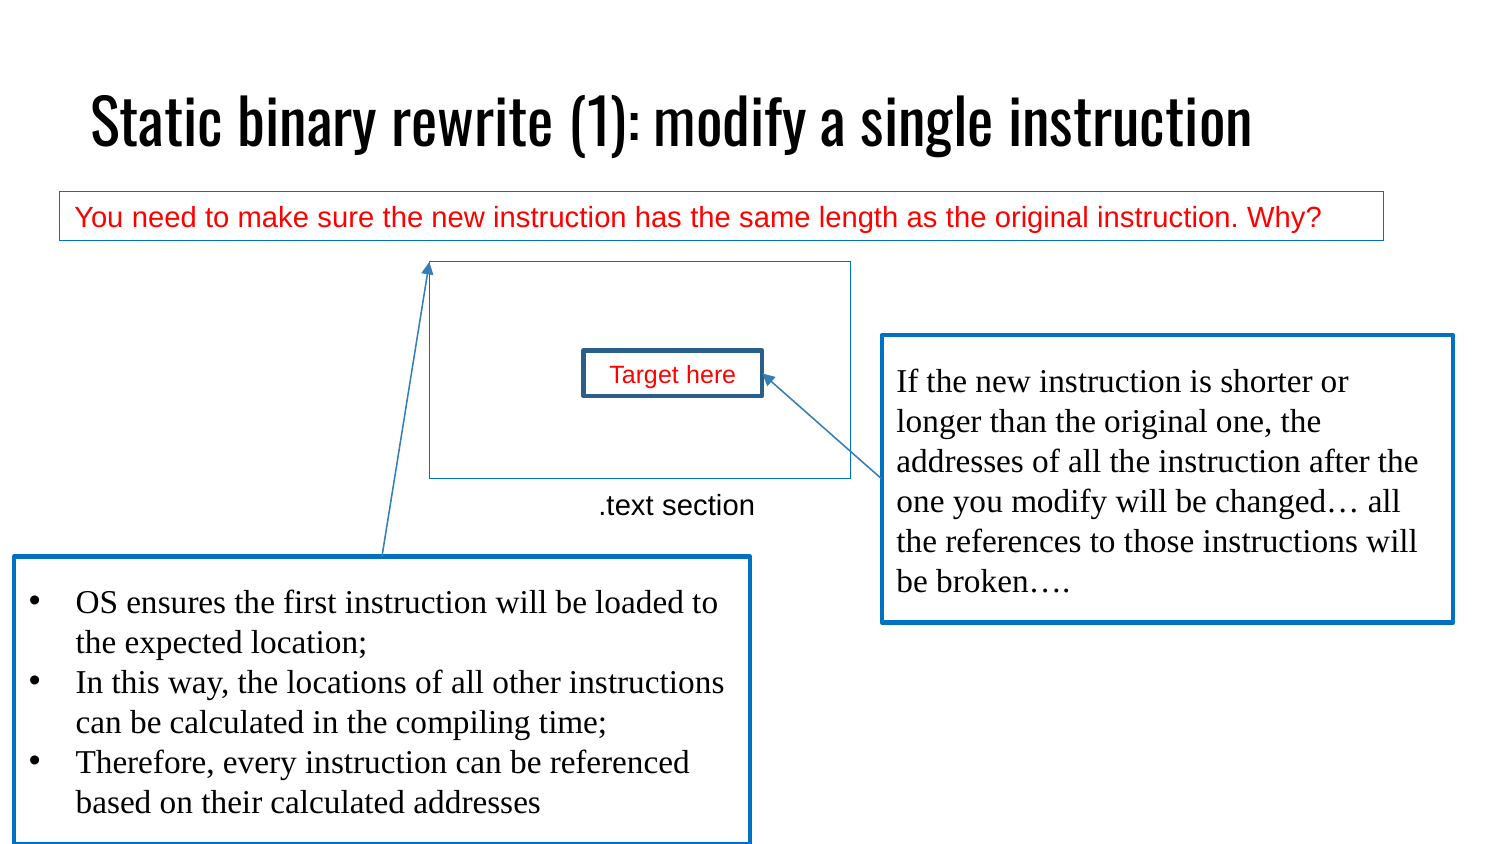

# Static binary rewrite (1): modify a single instruction
You need to make sure the new instruction has the same length as the original instruction. Why?

If the new instruction is shorter or longer than the original one, the addresses of all the instruction after the one you modify will be changed… all the references to those instructions will be broken….
Target here
.text section
OS ensures the first instruction will be loaded to the expected location;
In this way, the locations of all other instructions can be calculated in the compiling time;
Therefore, every instruction can be referenced based on their calculated addresses